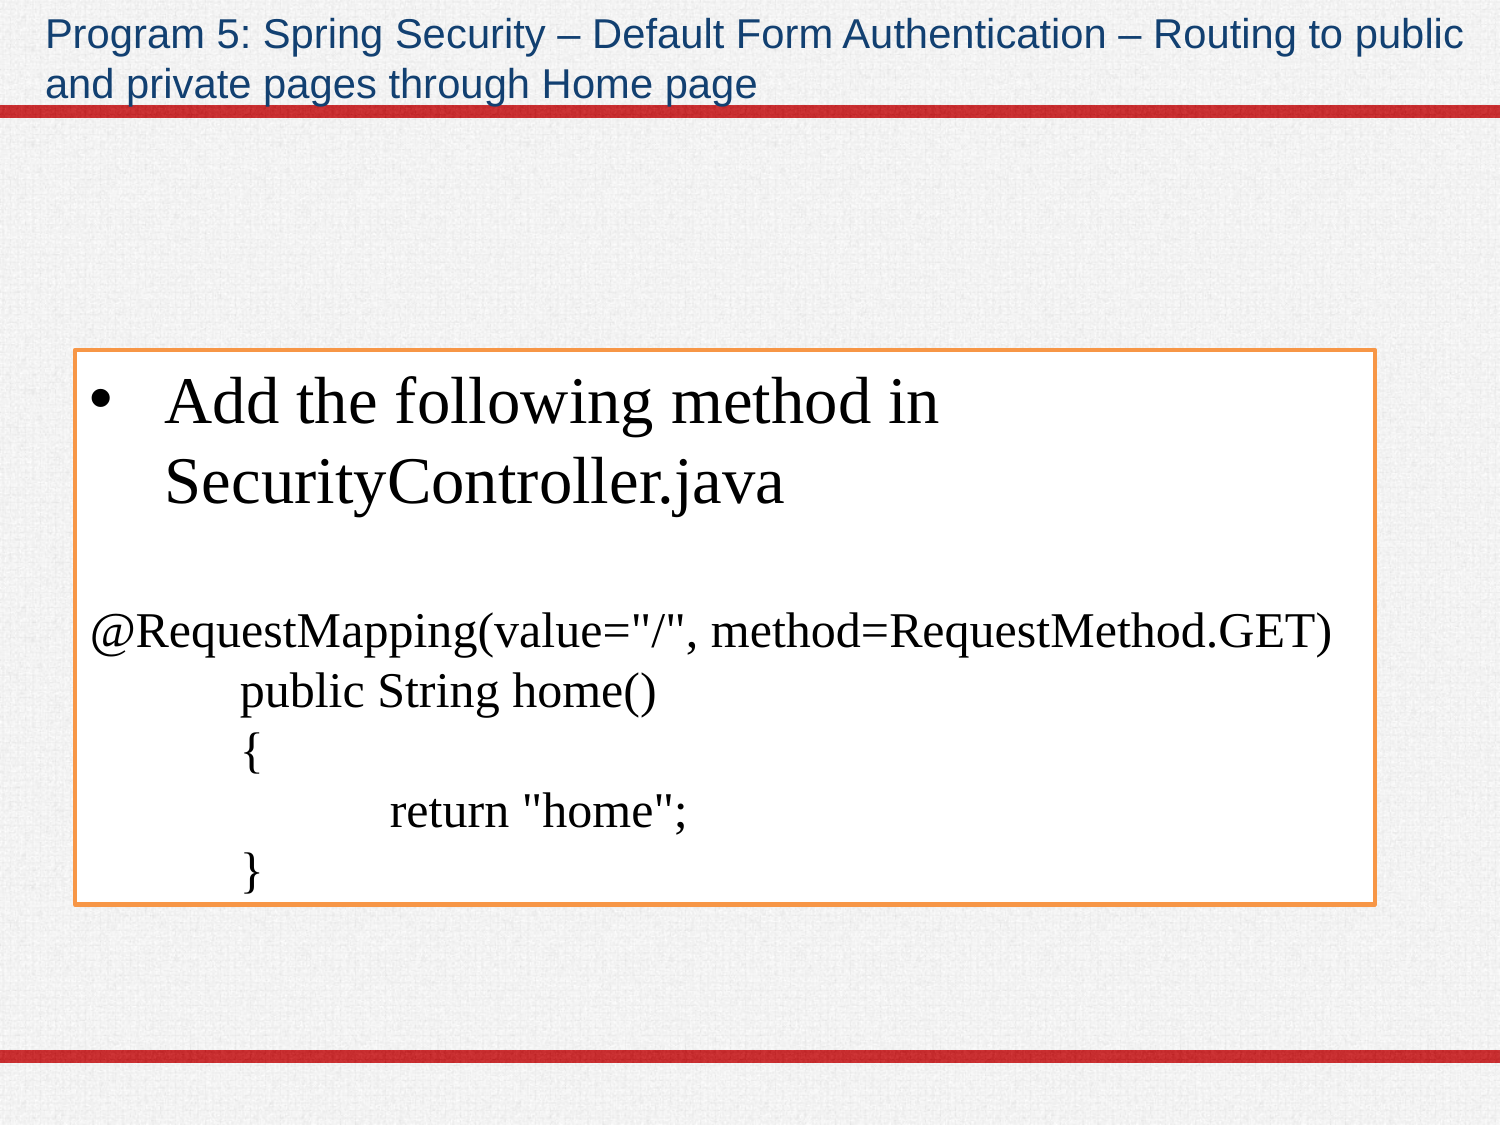

# Program 5: Spring Security – Default Form Authentication – Routing to public and private pages through Home page
Add the following method in SecurityController.java

@RequestMapping(value="/", method=RequestMethod.GET)
	public String home()
	{
		return "home";
	}